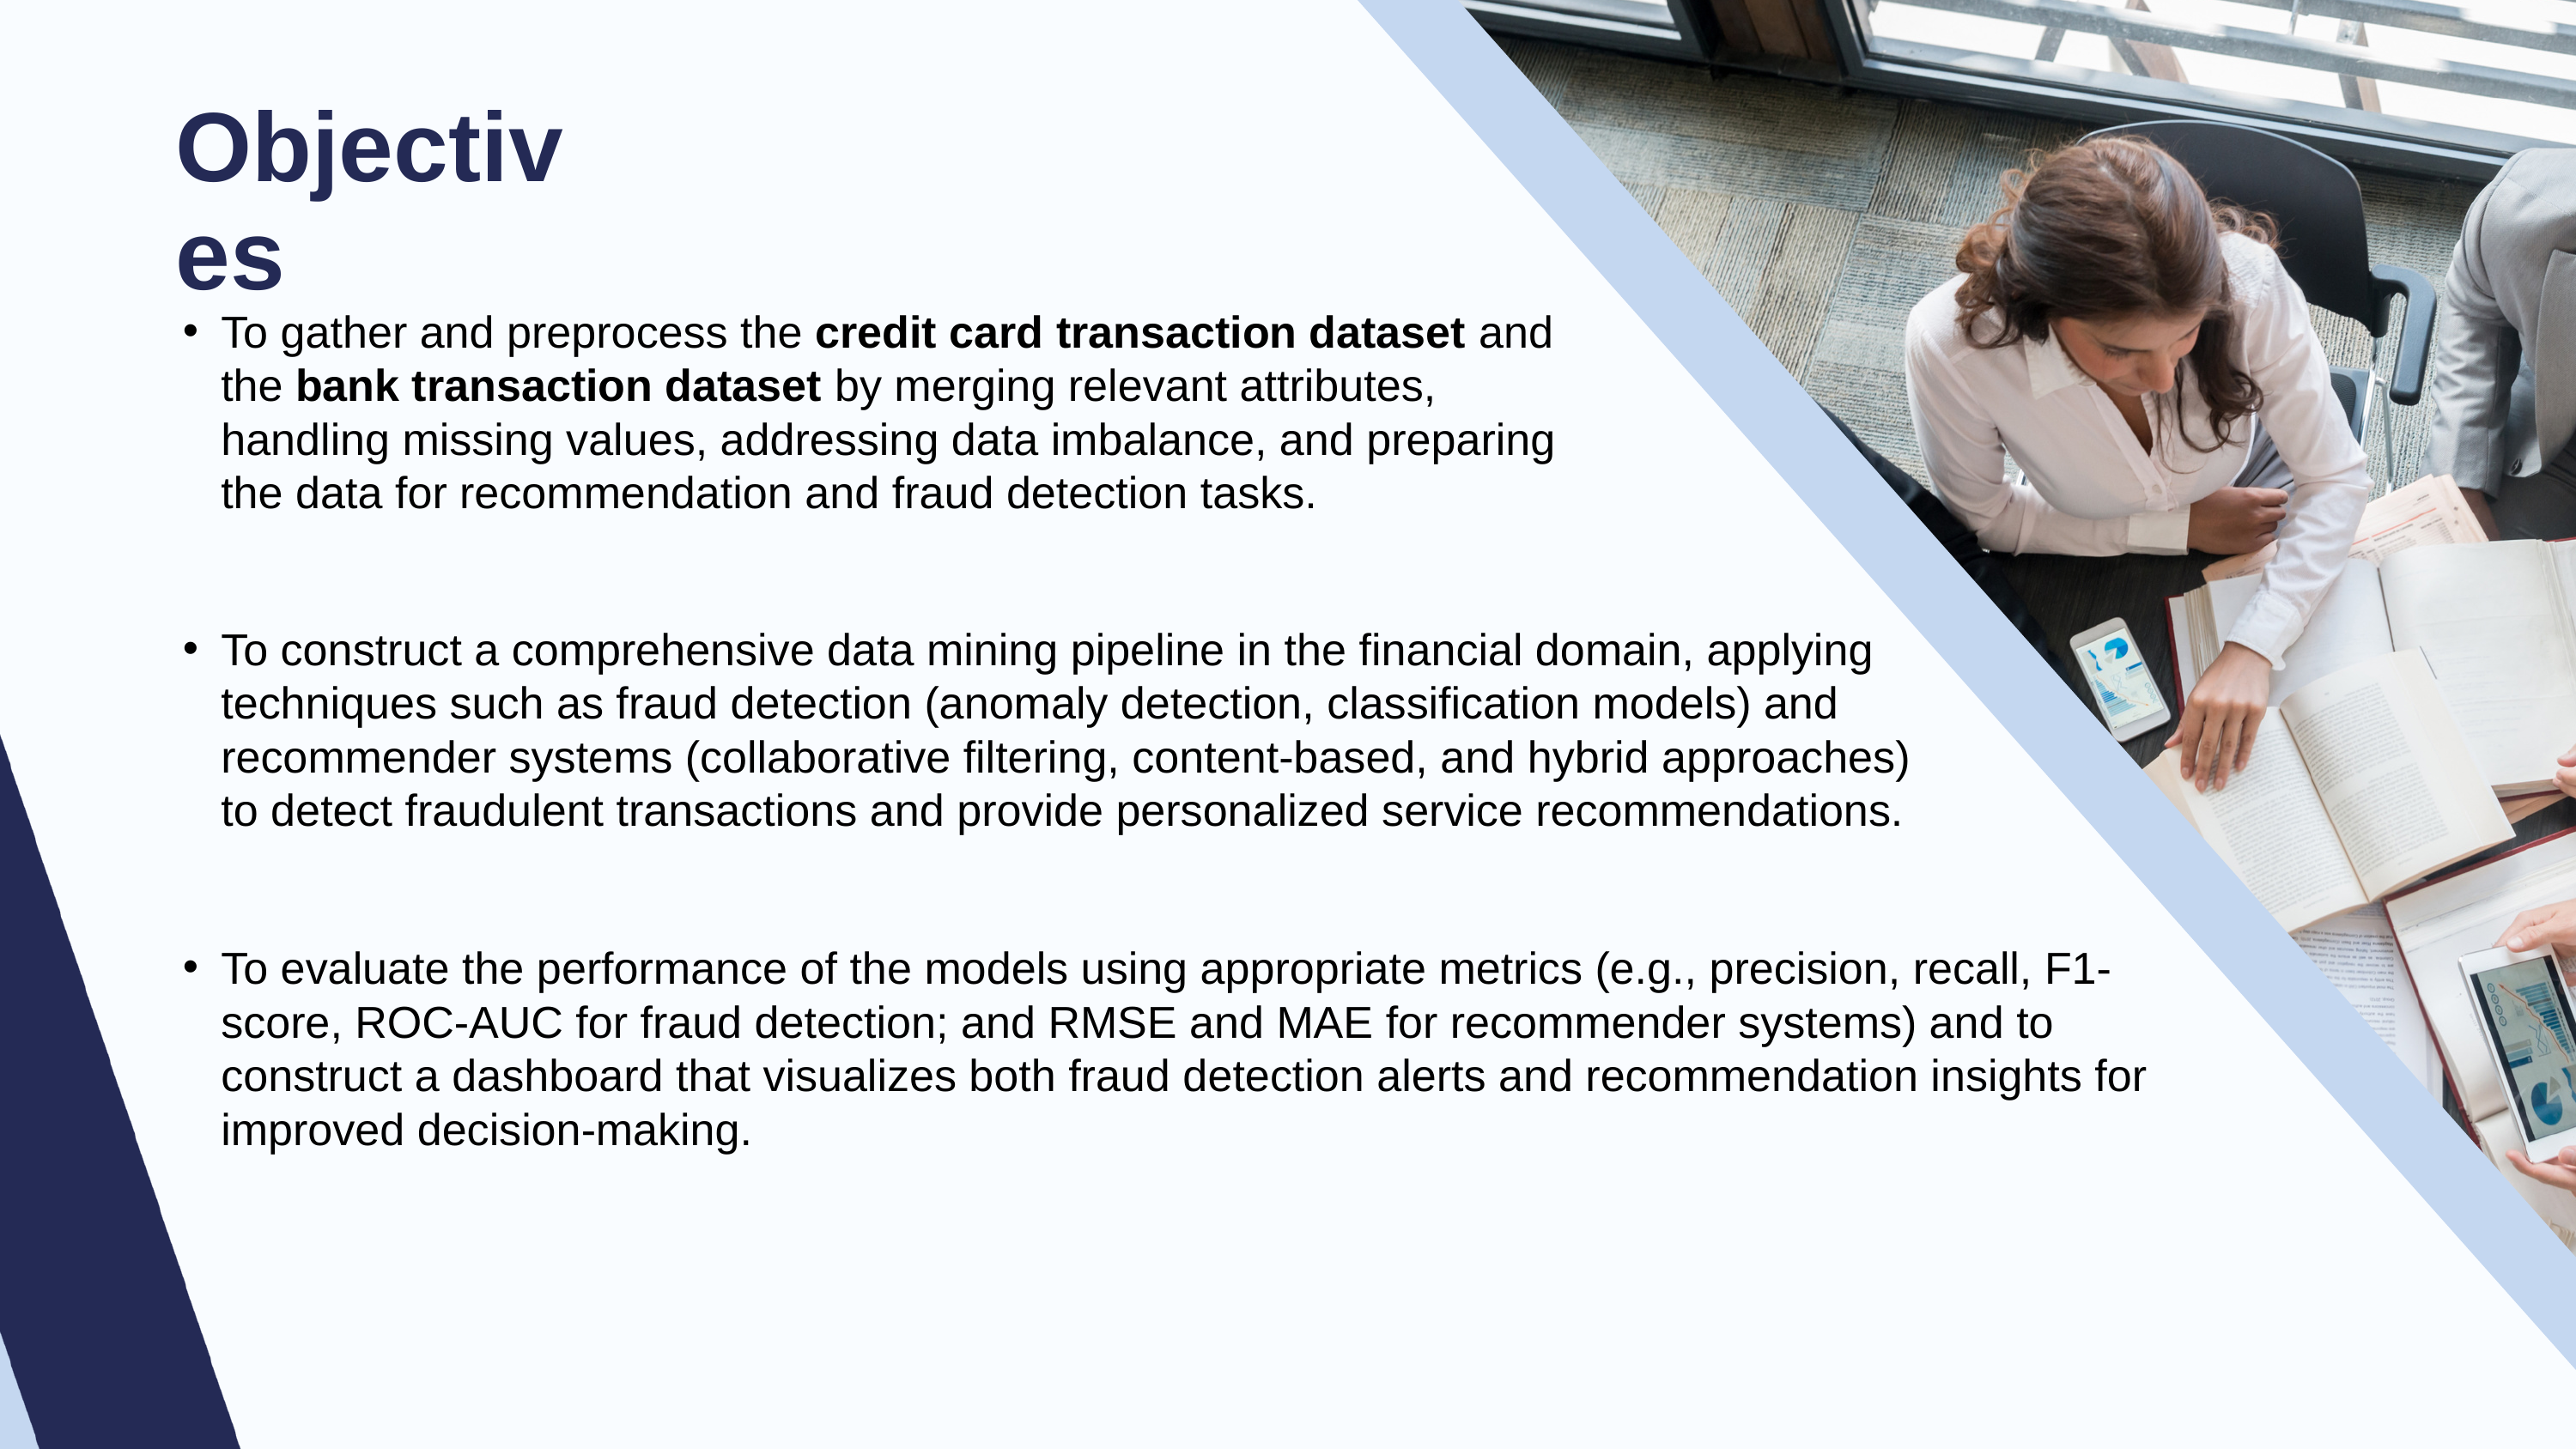

Objectives

To gather and preprocess the credit card transaction dataset and the bank transaction dataset by merging relevant attributes, handling missing values, addressing data imbalance, and preparing the data for recommendation and fraud detection tasks.

To construct a comprehensive data mining pipeline in the financial domain, applying techniques such as fraud detection (anomaly detection, classification models) and recommender systems (collaborative filtering, content-based, and hybrid approaches) to detect fraudulent transactions and provide personalized service recommendations.

To evaluate the performance of the models using appropriate metrics (e.g., precision, recall, F1-score, ROC-AUC for fraud detection; and RMSE and MAE for recommender systems) and to construct a dashboard that visualizes both fraud detection alerts and recommendation insights for improved decision-making.